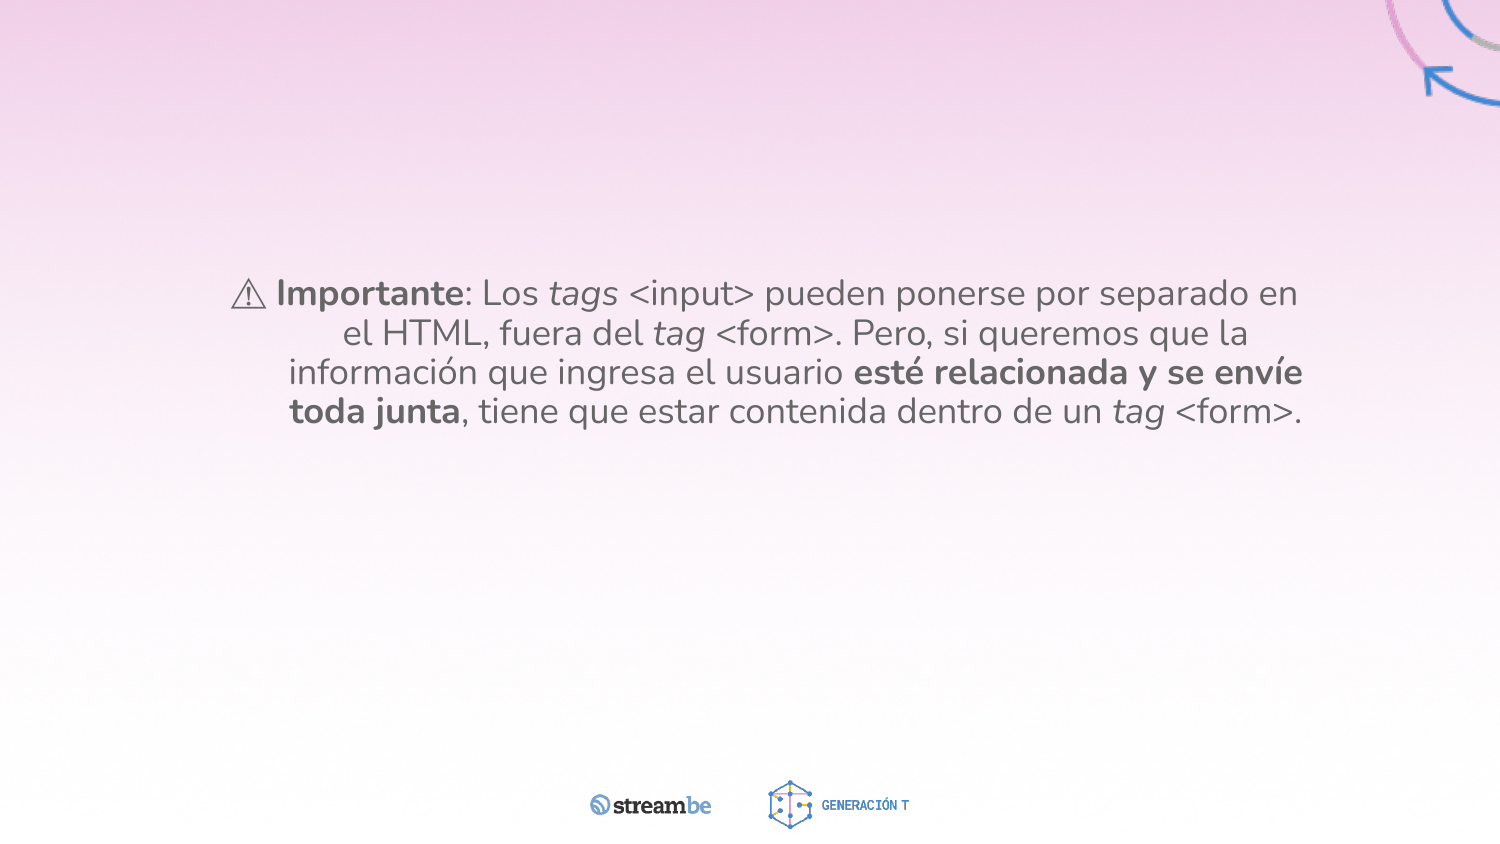

⚠️ Importante: Los tags <input> pueden ponerse por separado en el HTML, fuera del tag <form>. Pero, si queremos que la información que ingresa el usuario esté relacionada y se envíe toda junta, tiene que estar contenida dentro de un tag <form>.